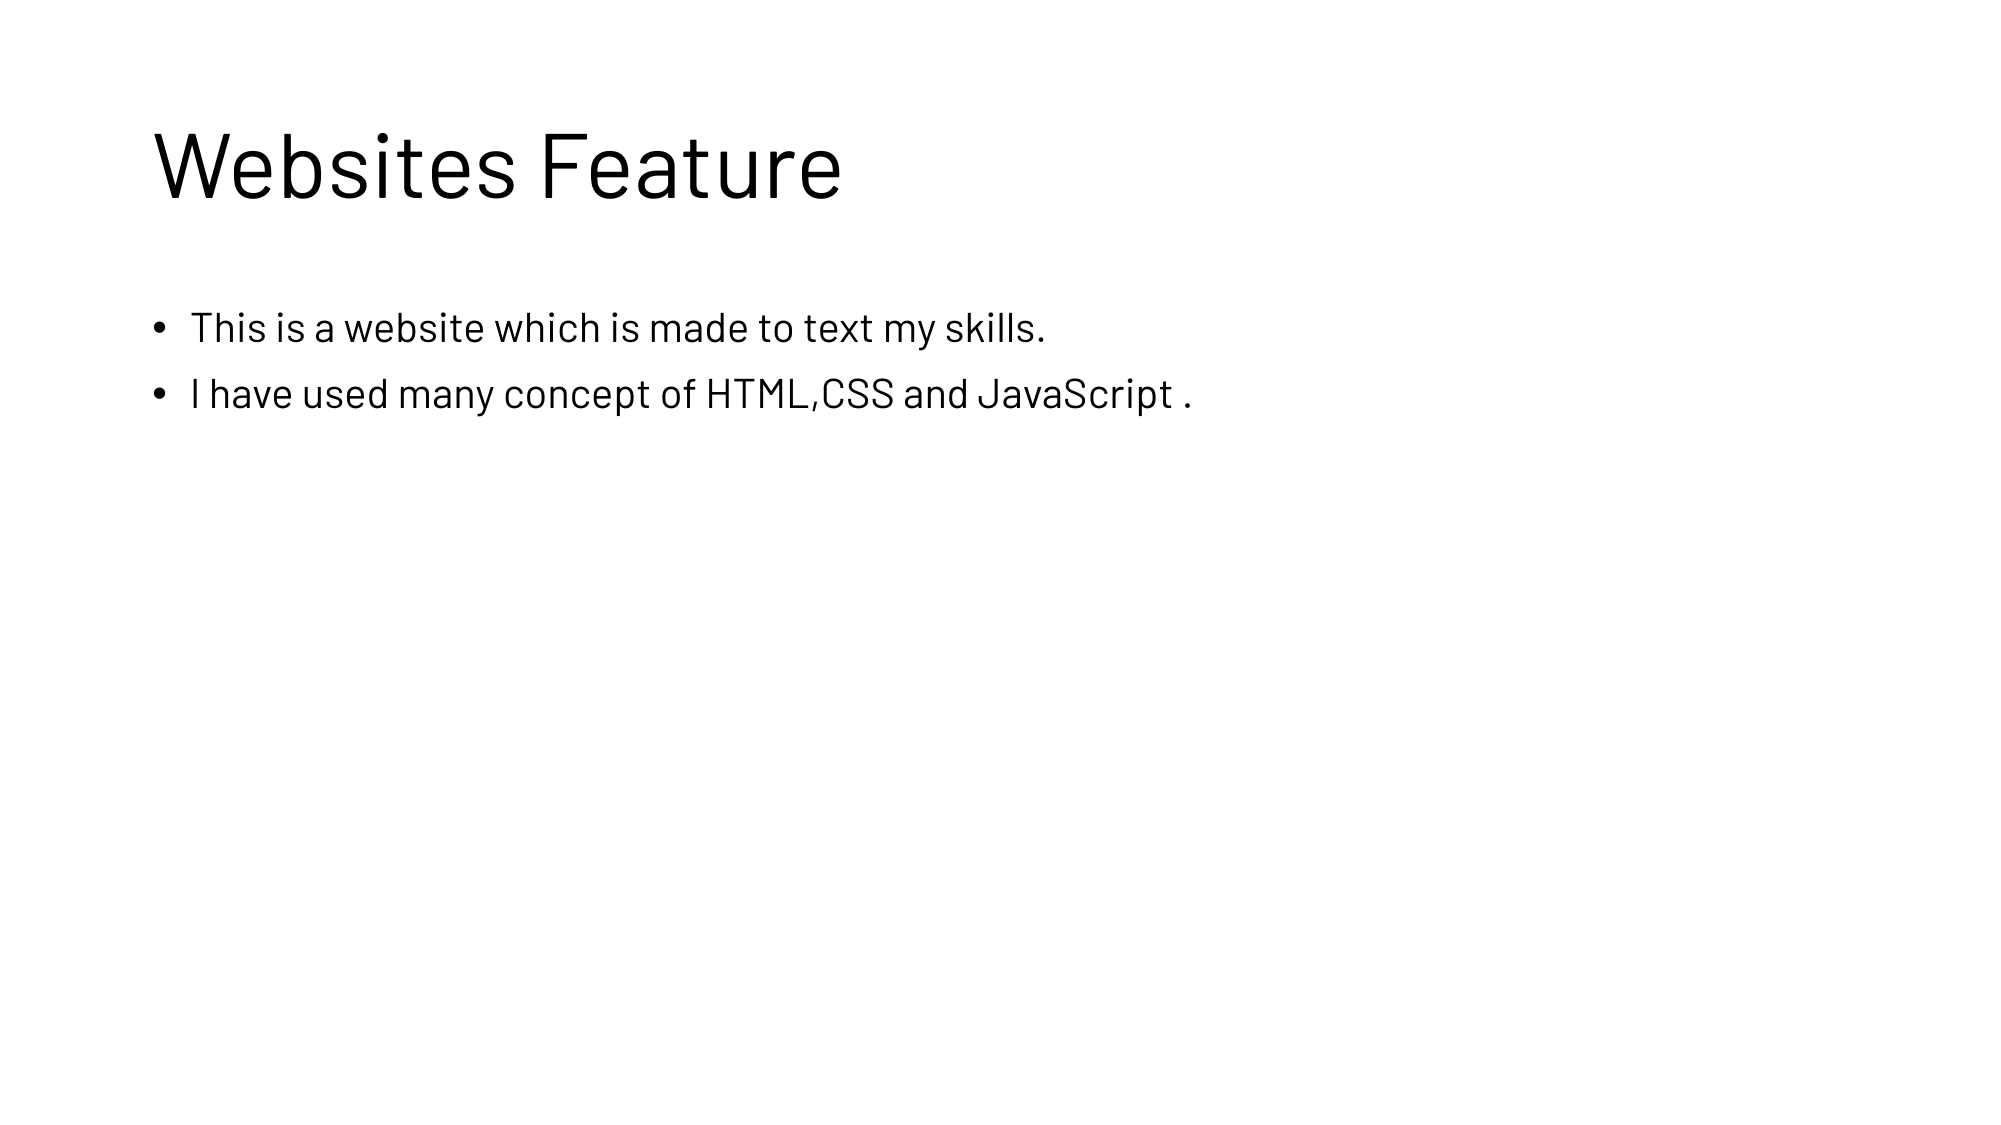

# Websites Feature
This is a website which is made to text my skills.
I have used many concept of HTML,CSS and JavaScript .